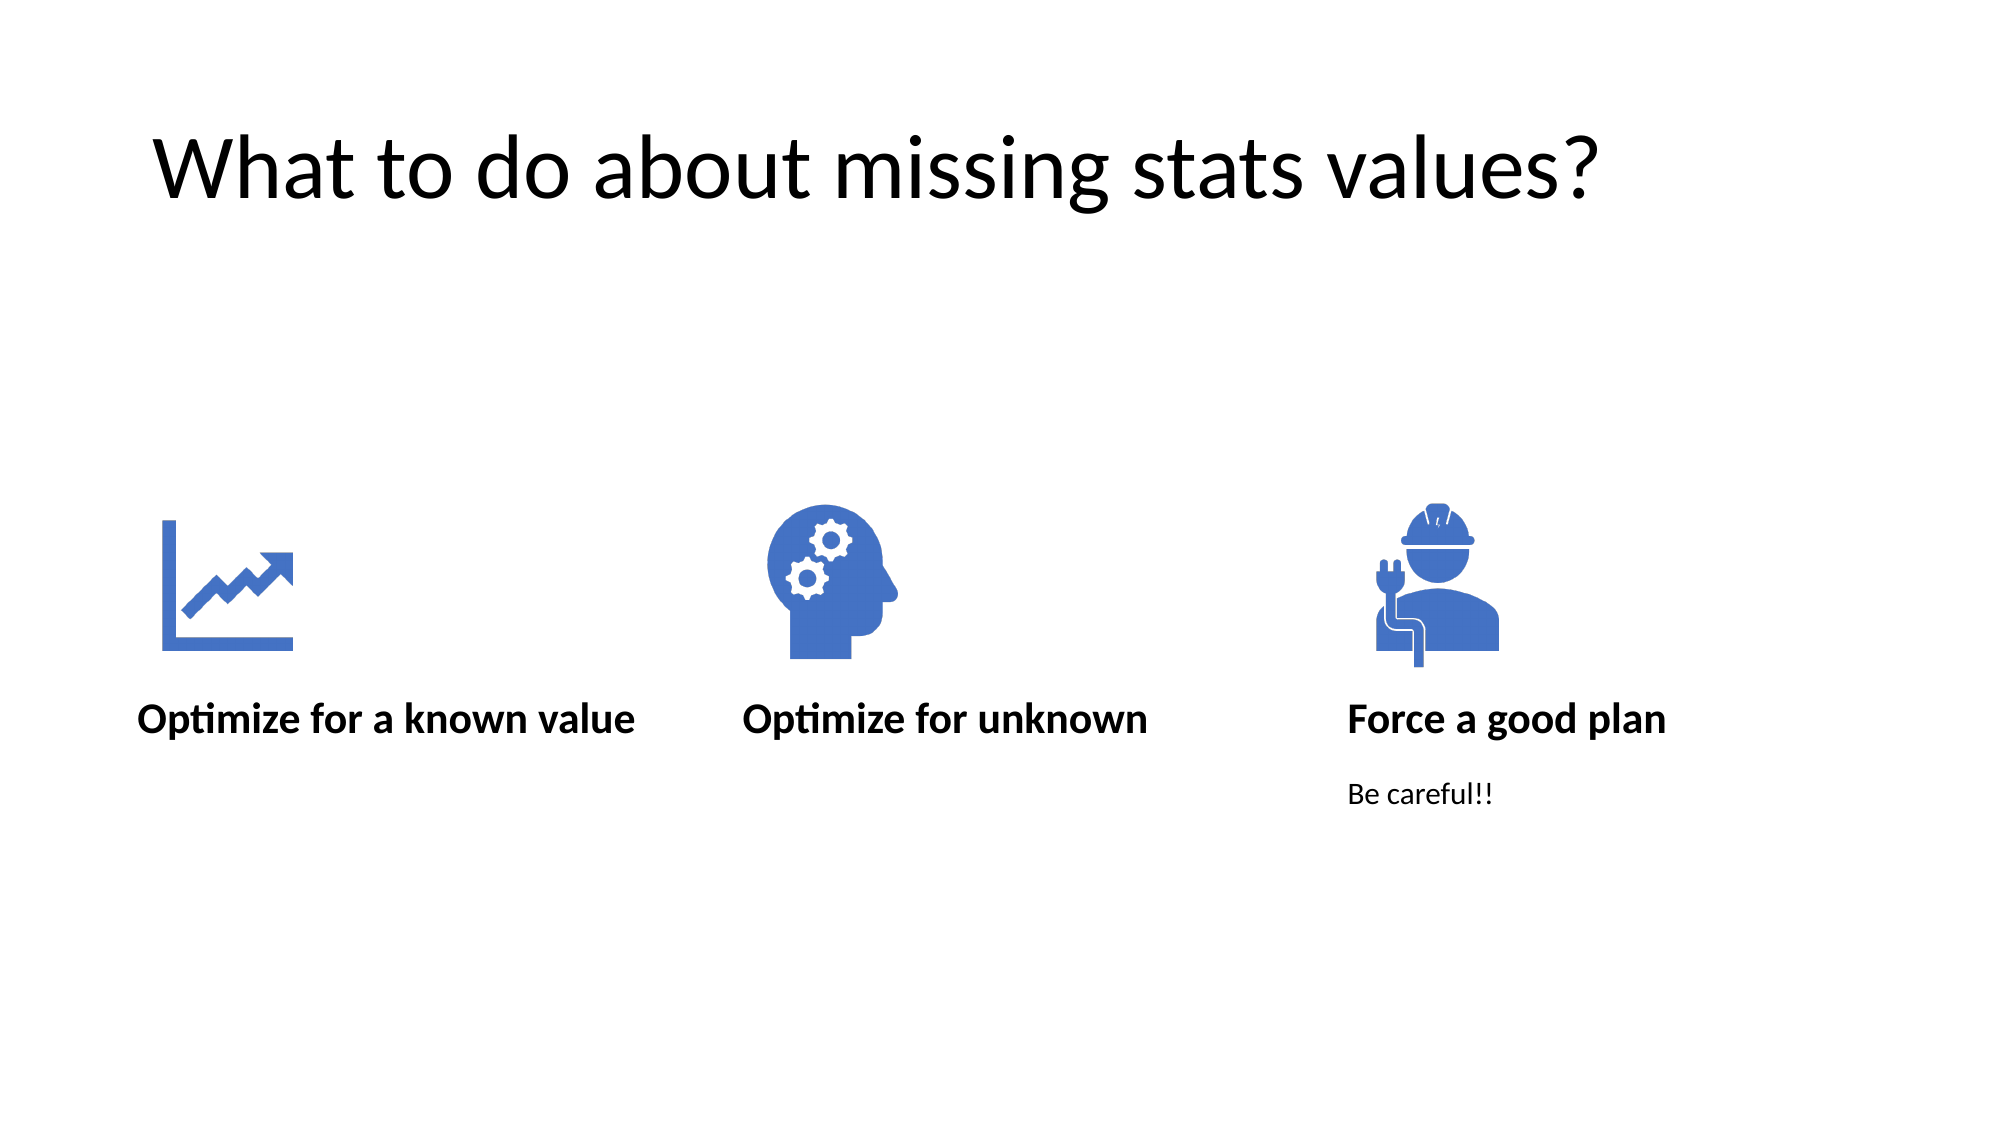

# What to do about missing stats values?
Optimize for a known value
Optimize for unknown
Force a good plan
Be careful!!